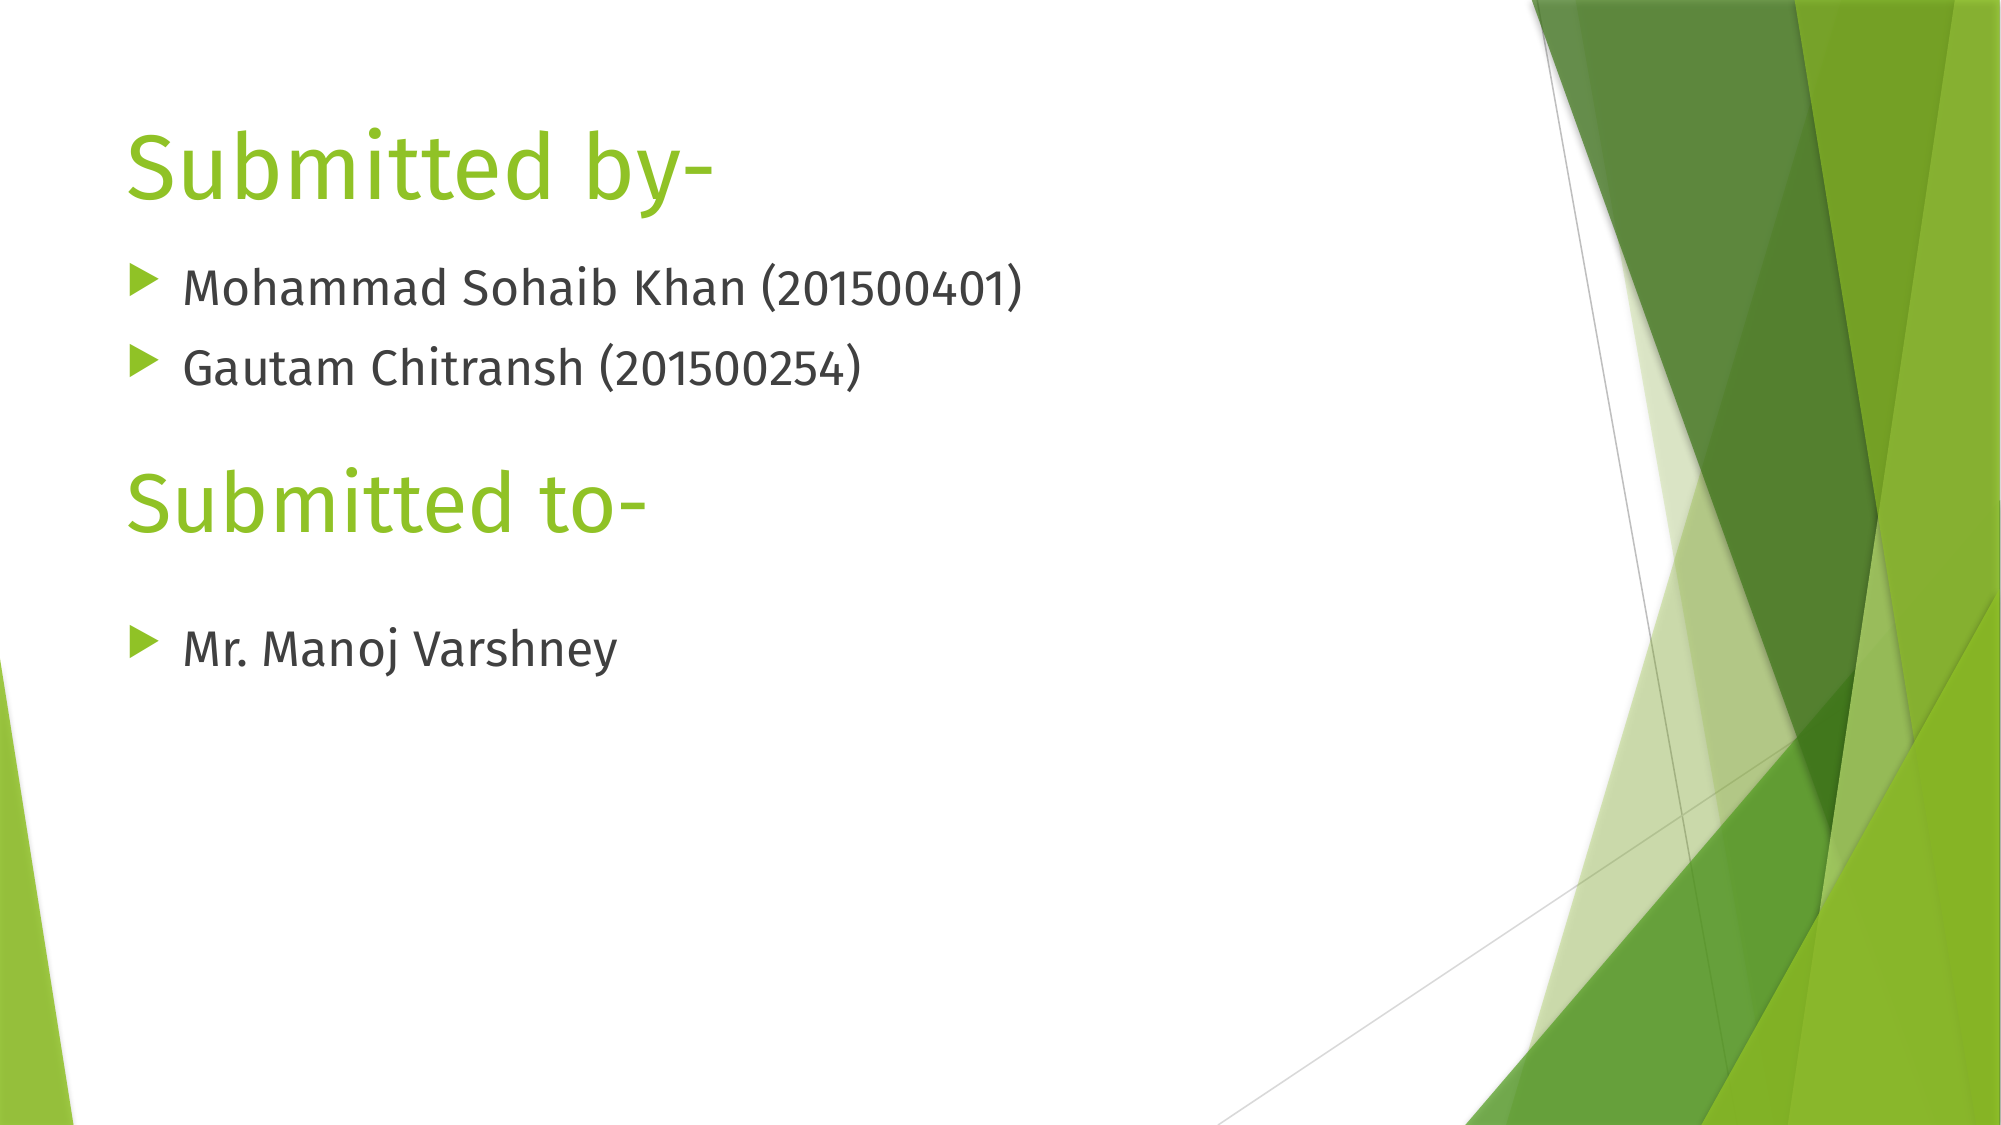

# Submitted by-
Mohammad Sohaib Khan (201500401)
Gautam Chitransh (201500254)

Submitted to-
Mr. Manoj Varshney